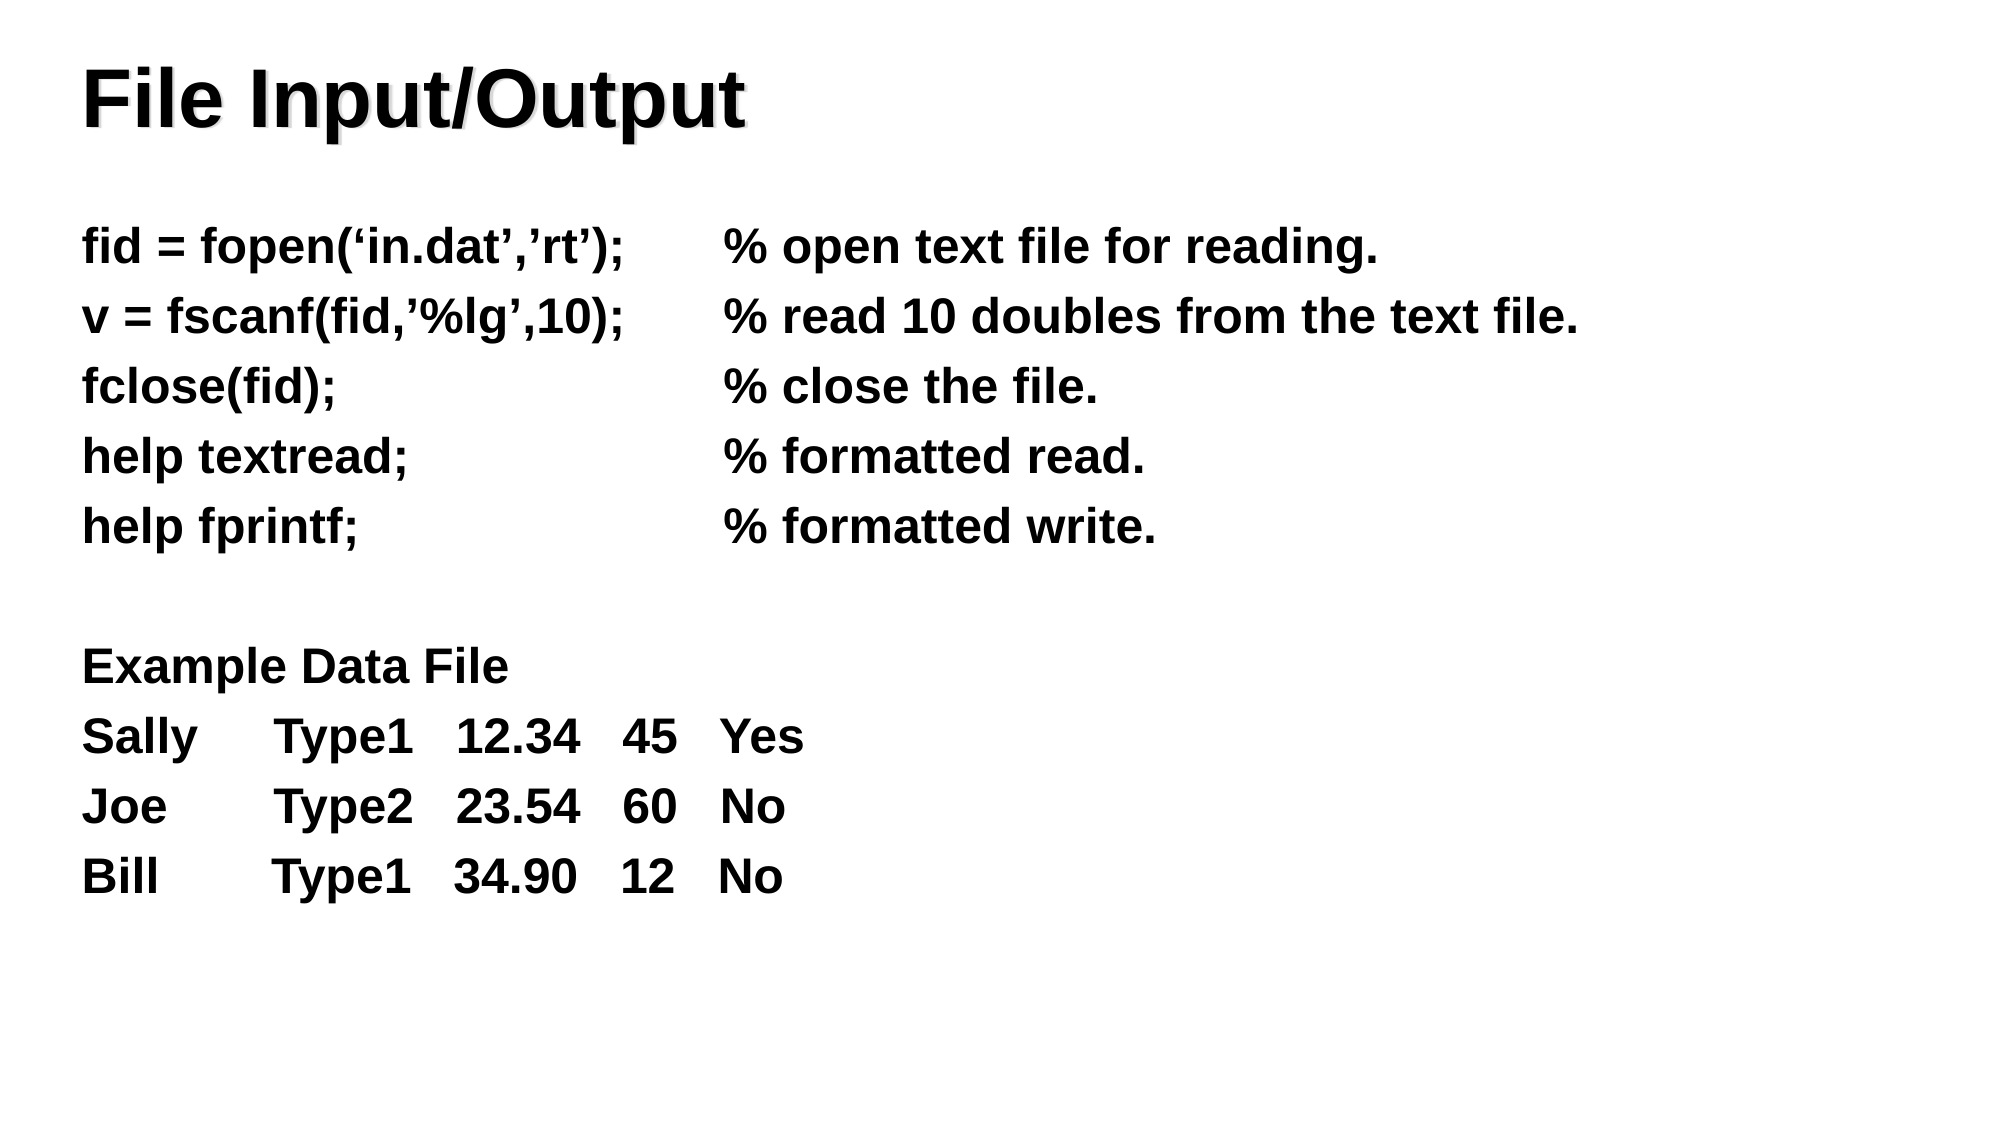

# File Input/Output
fid = fopen(‘in.dat’,’rt’);	   % open text file for reading.
v = fscanf(fid,’%lg’,10);	   % read 10 doubles from the text file.
fclose(fid);			   % close the file.
help textread;		   % formatted read.
help fprintf;			   % formatted write.

Example Data File
Sally	   Type1   12.34   45   Yes
Joe	   Type2   23.54   60   No
Bill        Type1   34.90   12   No